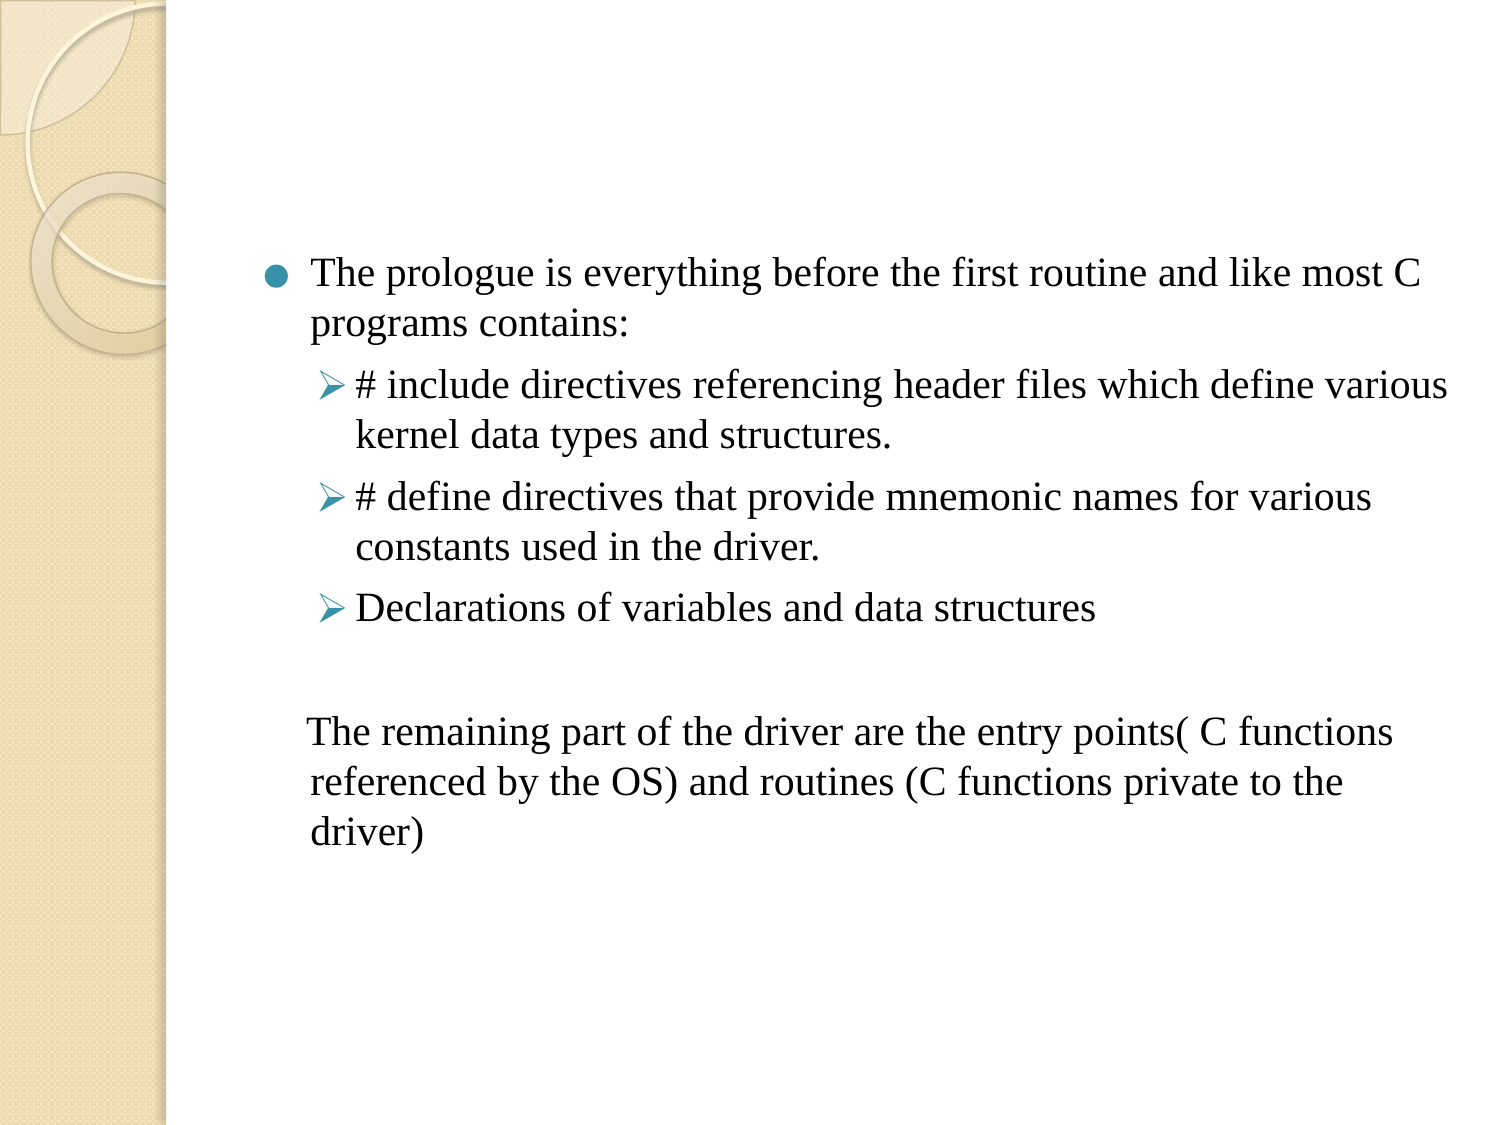

#
The prologue is everything before the first routine and like most C programs contains:
# include directives referencing header files which define various kernel data types and structures.
# define directives that provide mnemonic names for various constants used in the driver.
Declarations of variables and data structures

    The remaining part of the driver are the entry points( C functions referenced by the OS) and routines (C functions private to the driver)